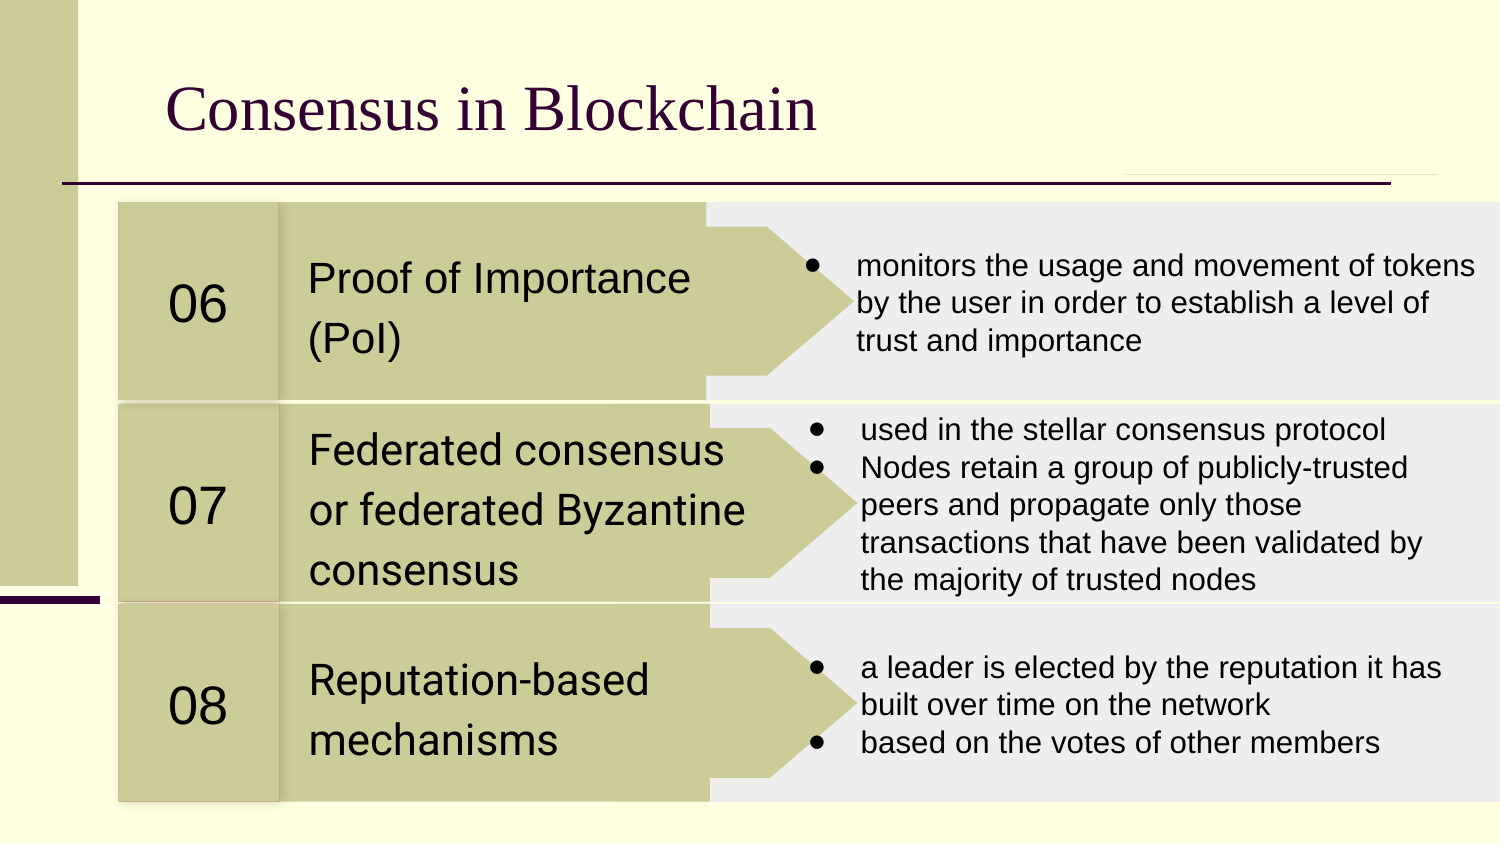

# Consensus in Blockchain

06

monitors the usage and movement of tokens by the user in order to establish a level of trust and importance
Proof of Importance (PoI)

07

used in the stellar consensus protocol
Nodes retain a group of publicly-trusted peers and propagate only those transactions that have been validated by the majority of trusted nodes
Federated consensus or federated Byzantine consensus

08

a leader is elected by the reputation it has built over time on the network
based on the votes of other members
Reputation-based mechanisms